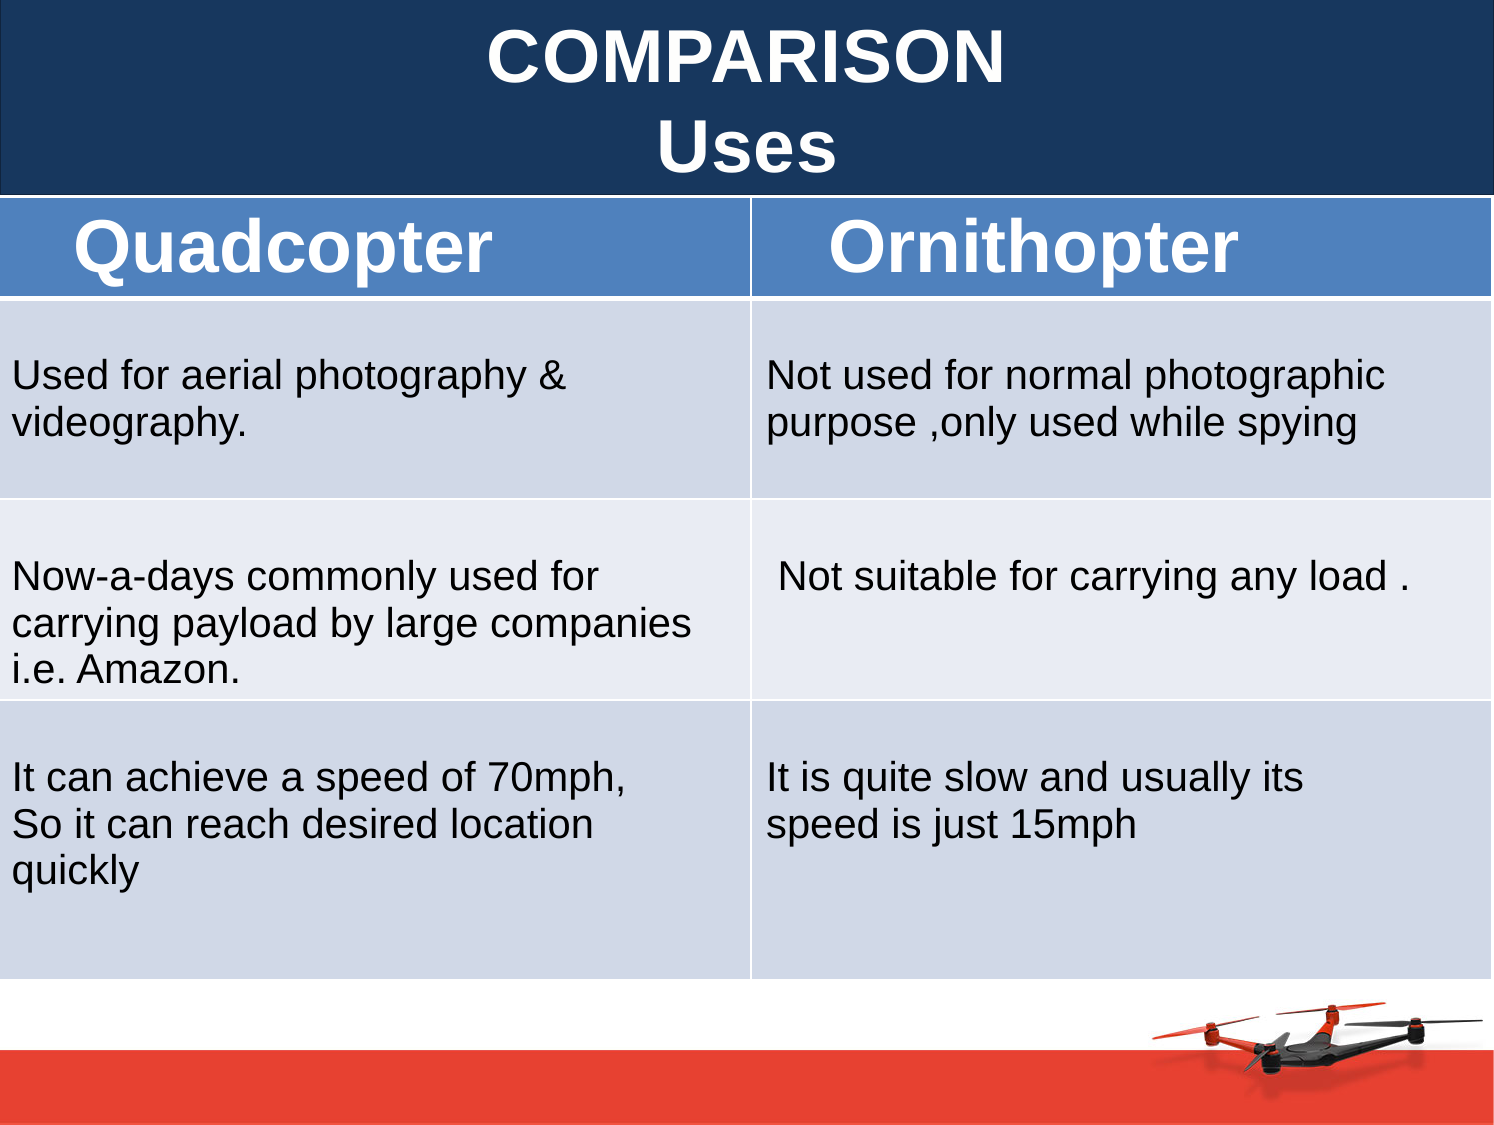

COMPARISON
Uses
| Quadcopter | Ornithopter |
| --- | --- |
| Used for aerial photography &  videography. | Not used for normal photographic purpose ,only used while spying |
| Now-a-days commonly used for carrying payload by large companies  i.e. Amazon. | Not suitable for carrying any load . |
| It can achieve a speed of 70mph, So it can reach desired location quickly | It is quite slow and usually its speed is just 15mph |